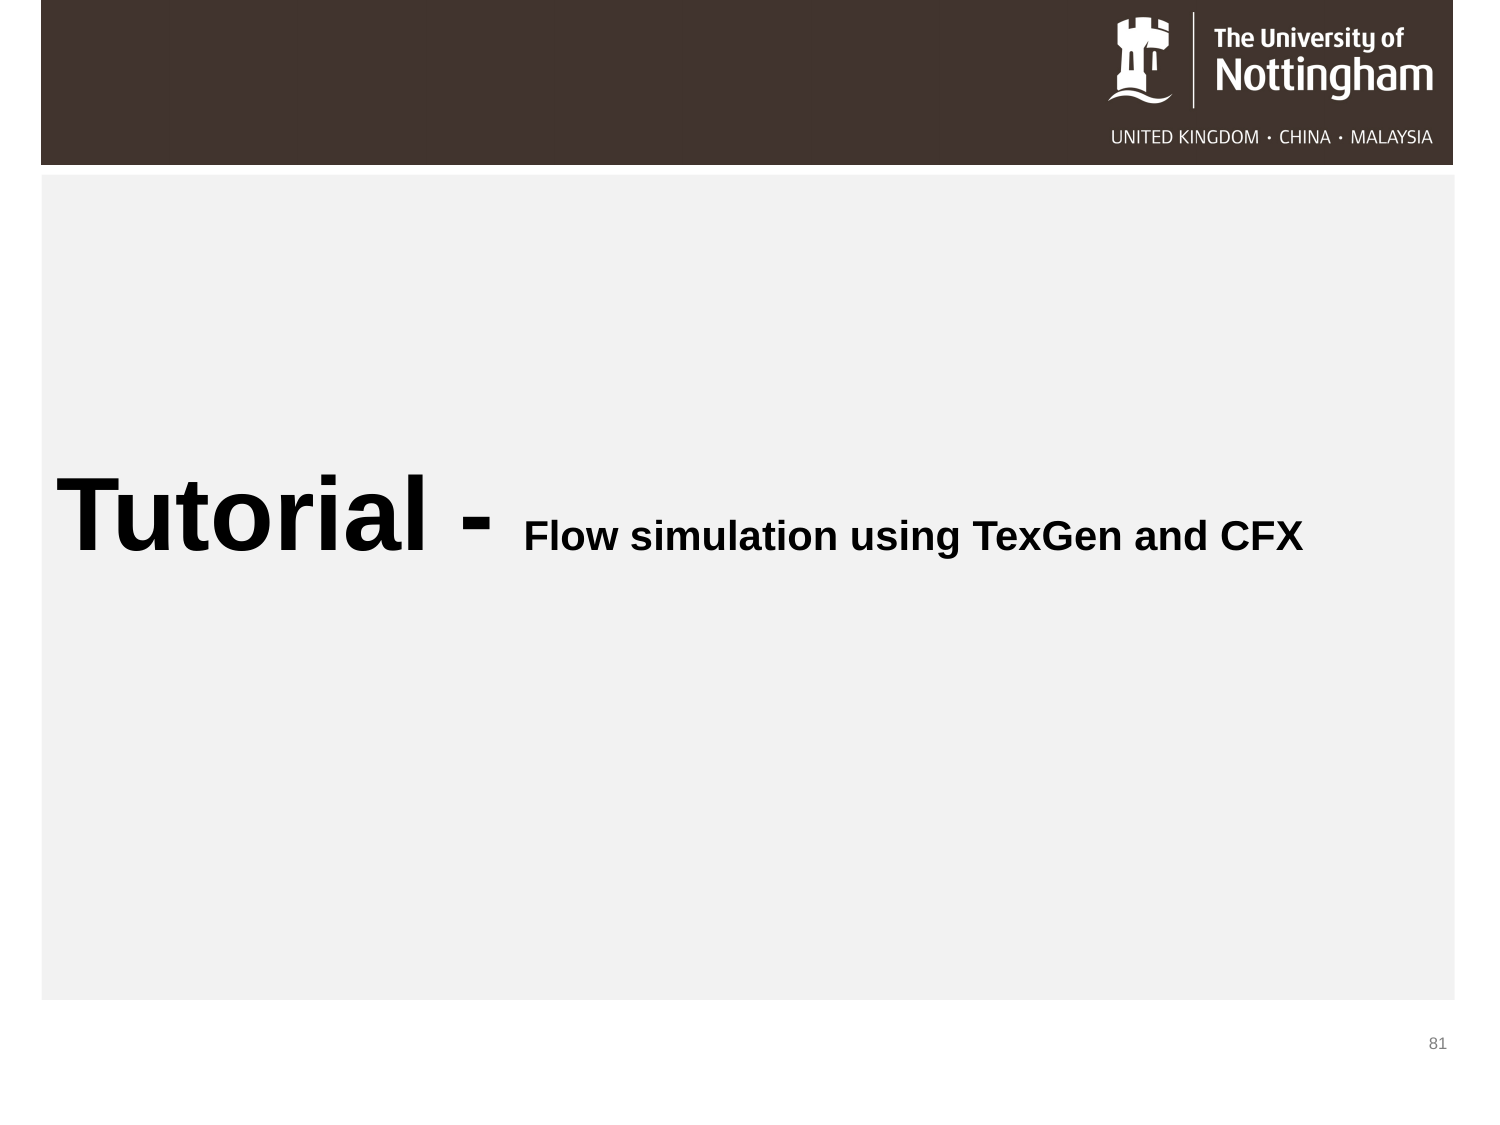

# Tutorial - Flow simulation using TexGen and CFX
81
1